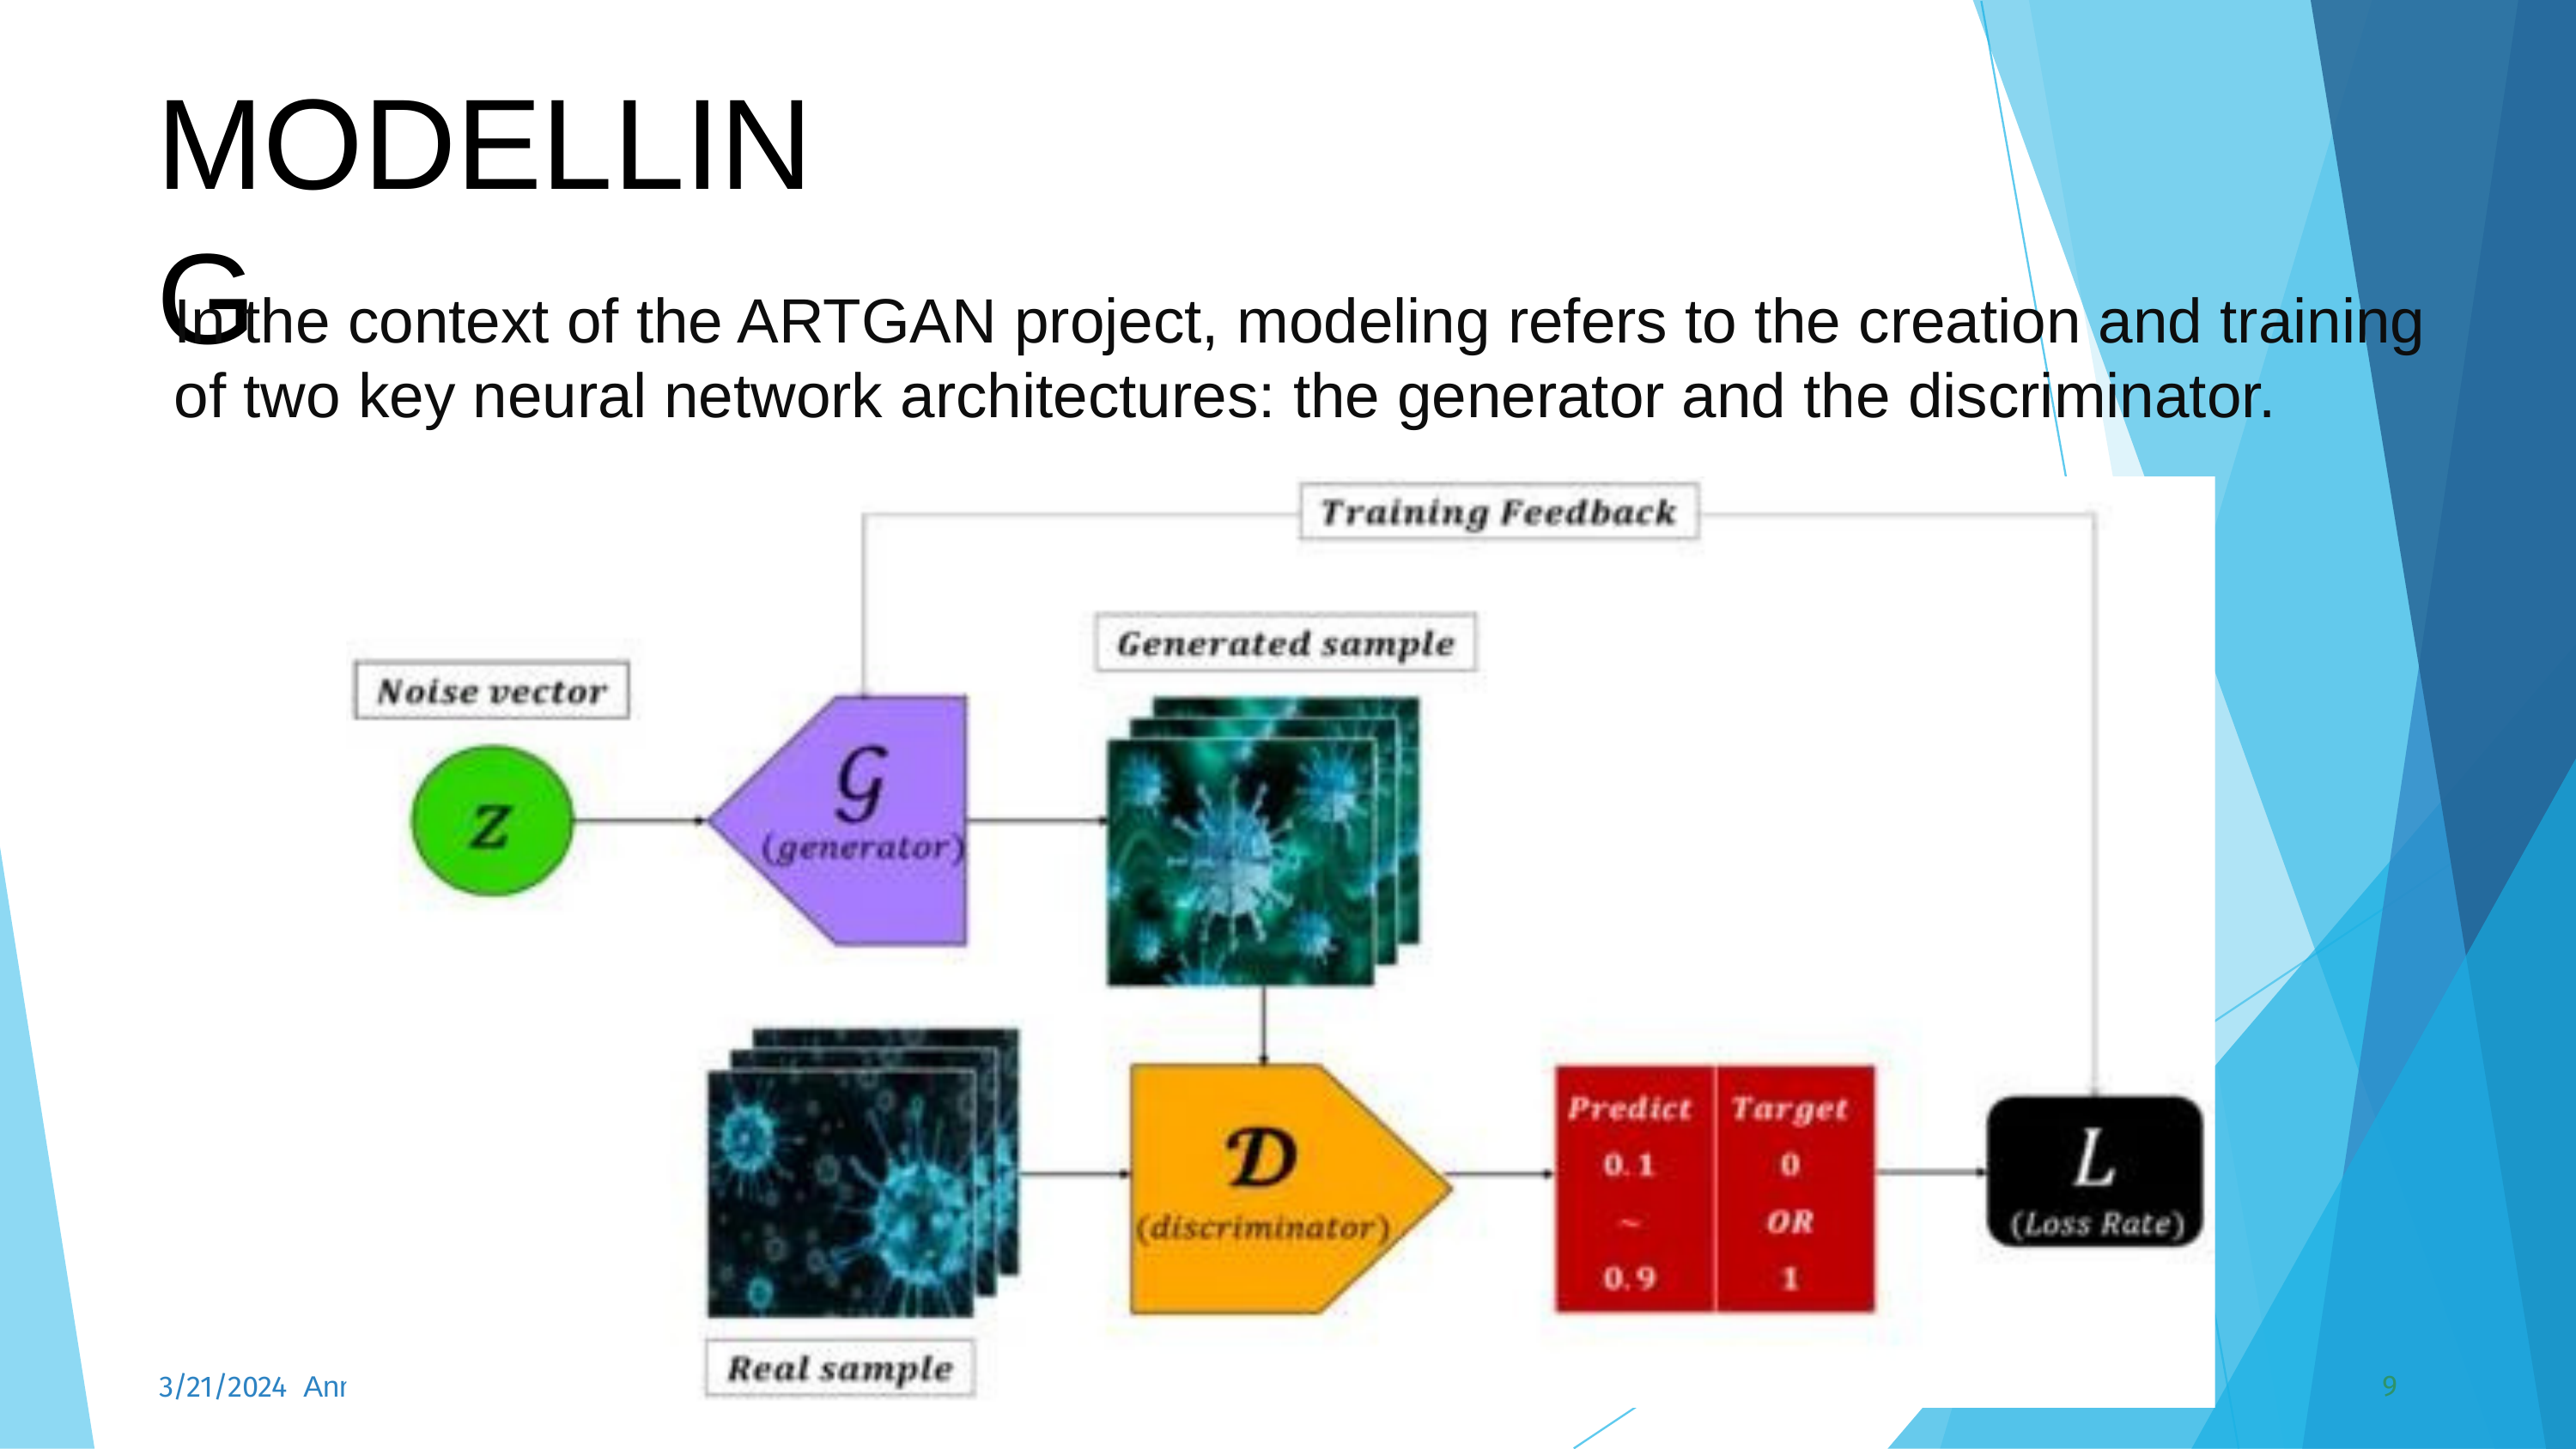

MODELLING
In the context of the ARTGAN project, modeling refers to the creation and training of two key neural network architectures: the generator and the discriminator.

9
3/21/2024  Annual Review